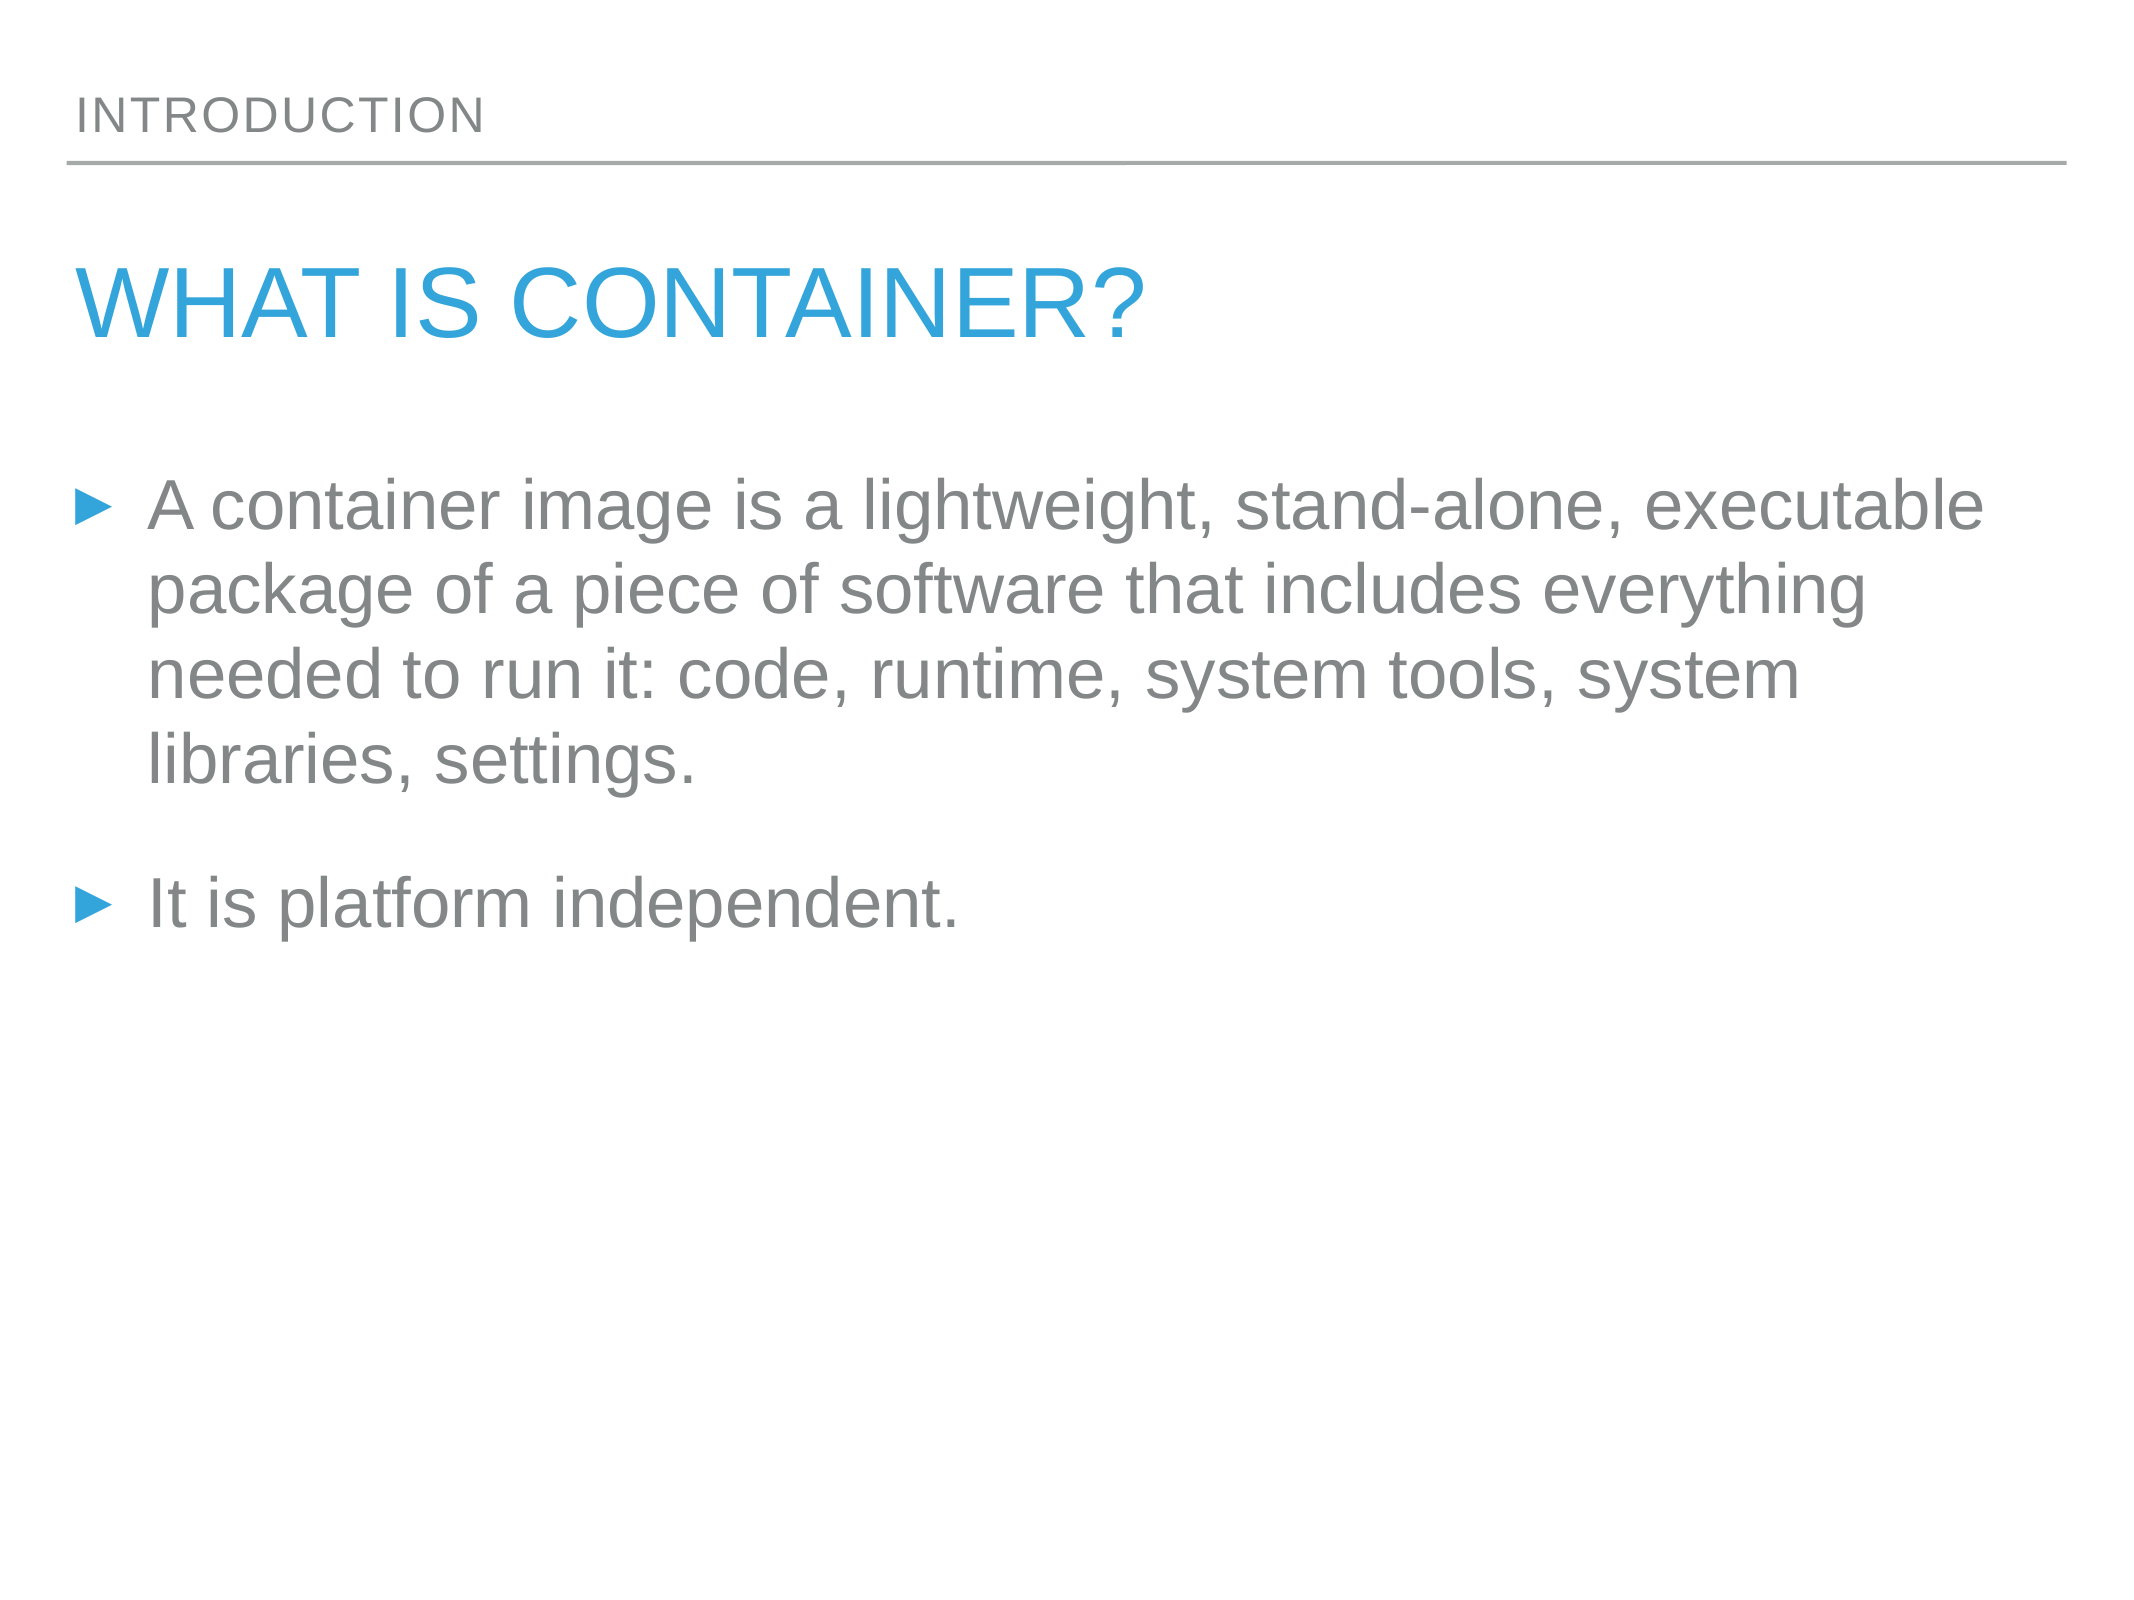

INTRoduction
# What is Container?
A container image is a lightweight, stand-alone, executable package of a piece of software that includes everything needed to run it: code, runtime, system tools, system libraries, settings.
It is platform independent.